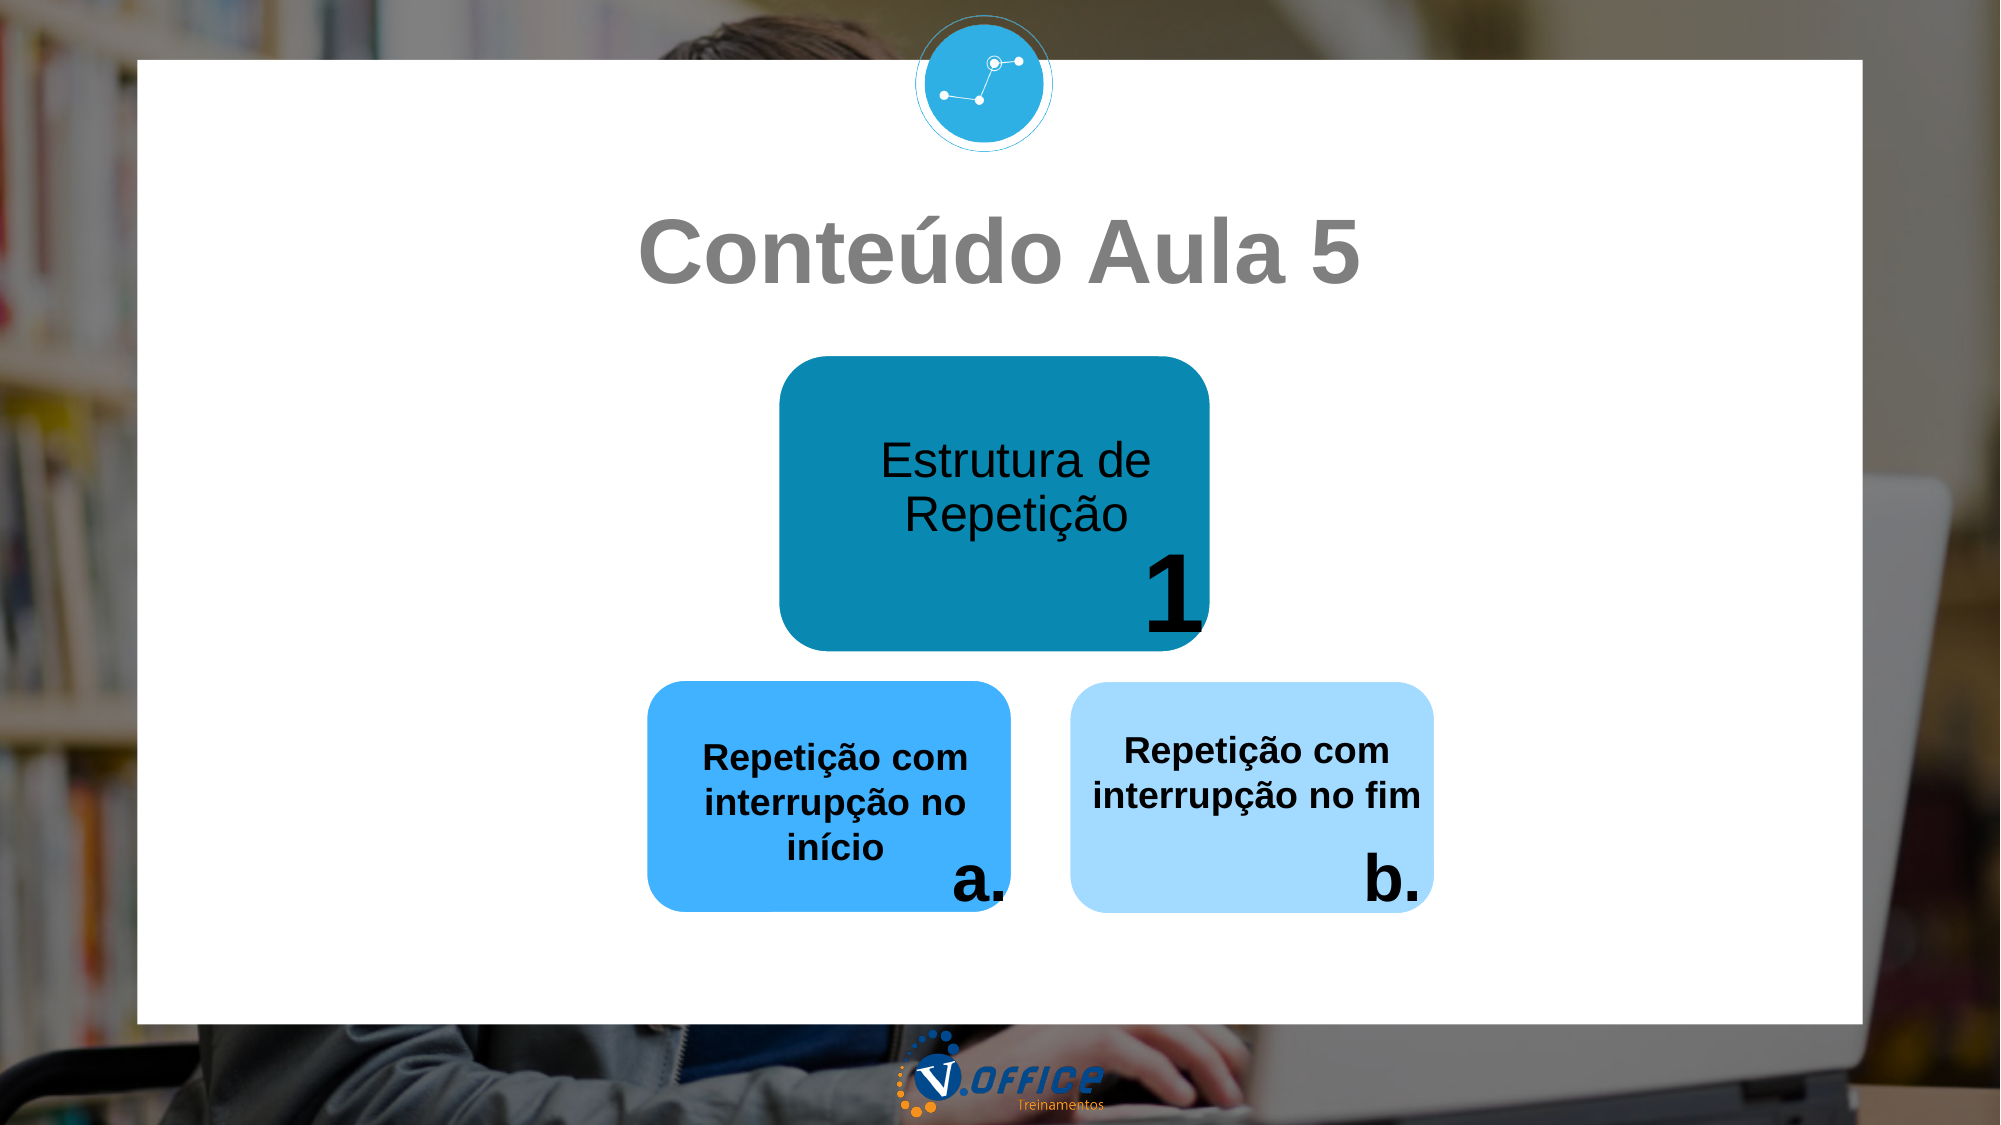

Conteúdo Aula 5

Estrutura de Repetição

Repetição com interrupção no fim

1
Repetição com interrupção no início
a.
b.